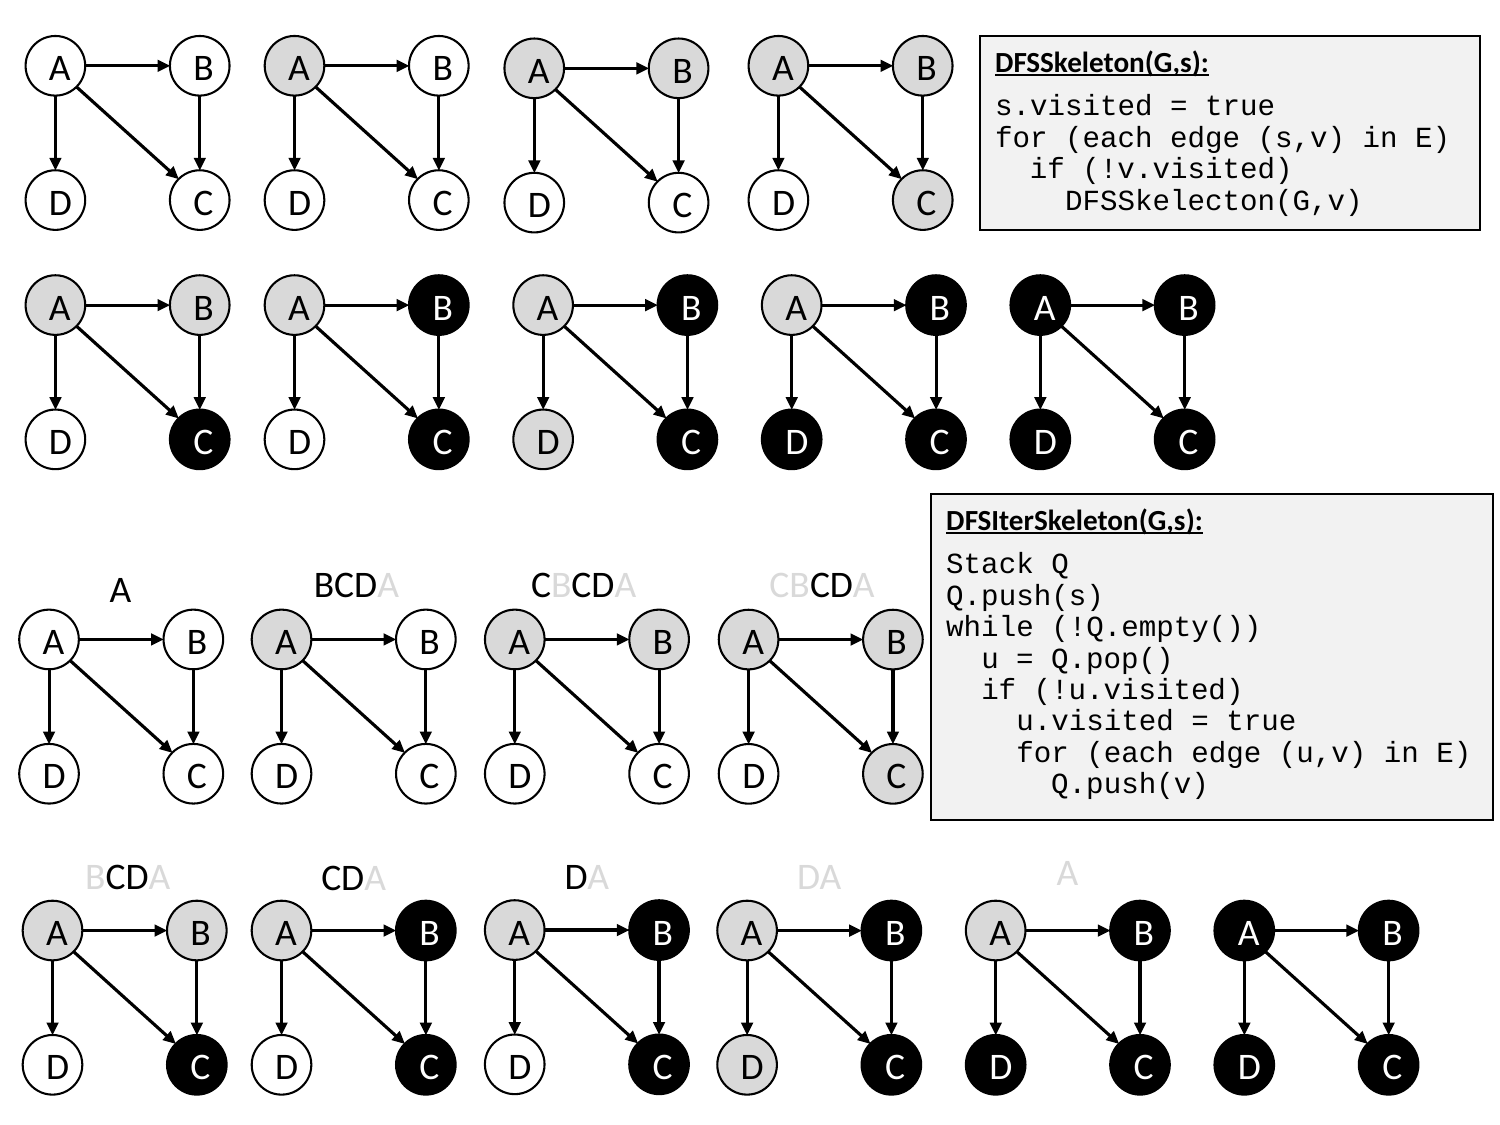

A
B
D
C
A
B
D
C
A
B
D
C
DFSSkeleton(G,s):
s.visited = true
for (each edge (s,v) in E)
  if (!v.visited)
    DFSSkelecton(G,v)
A
B
D
C
A
B
D
C
A
B
D
C
A
B
D
C
A
B
D
C
A
B
D
C
DFSIterSkeleton(G,s):
Stack Q
Q.push(s)
while (!Q.empty())
  u = Q.pop()
  if (!u.visited)
    u.visited = true
    for (each edge (u,v) in E)
      Q.push(v)
BCDA
A
B
D
C
CBCDA
A
B
D
C
CBCDA
A
B
D
C
A
A
B
D
C
A
A
B
D
C
DA
A
B
D
C
DA
A
B
D
C
BCDA
A
B
D
C
CDA
A
B
D
C
A
B
D
C